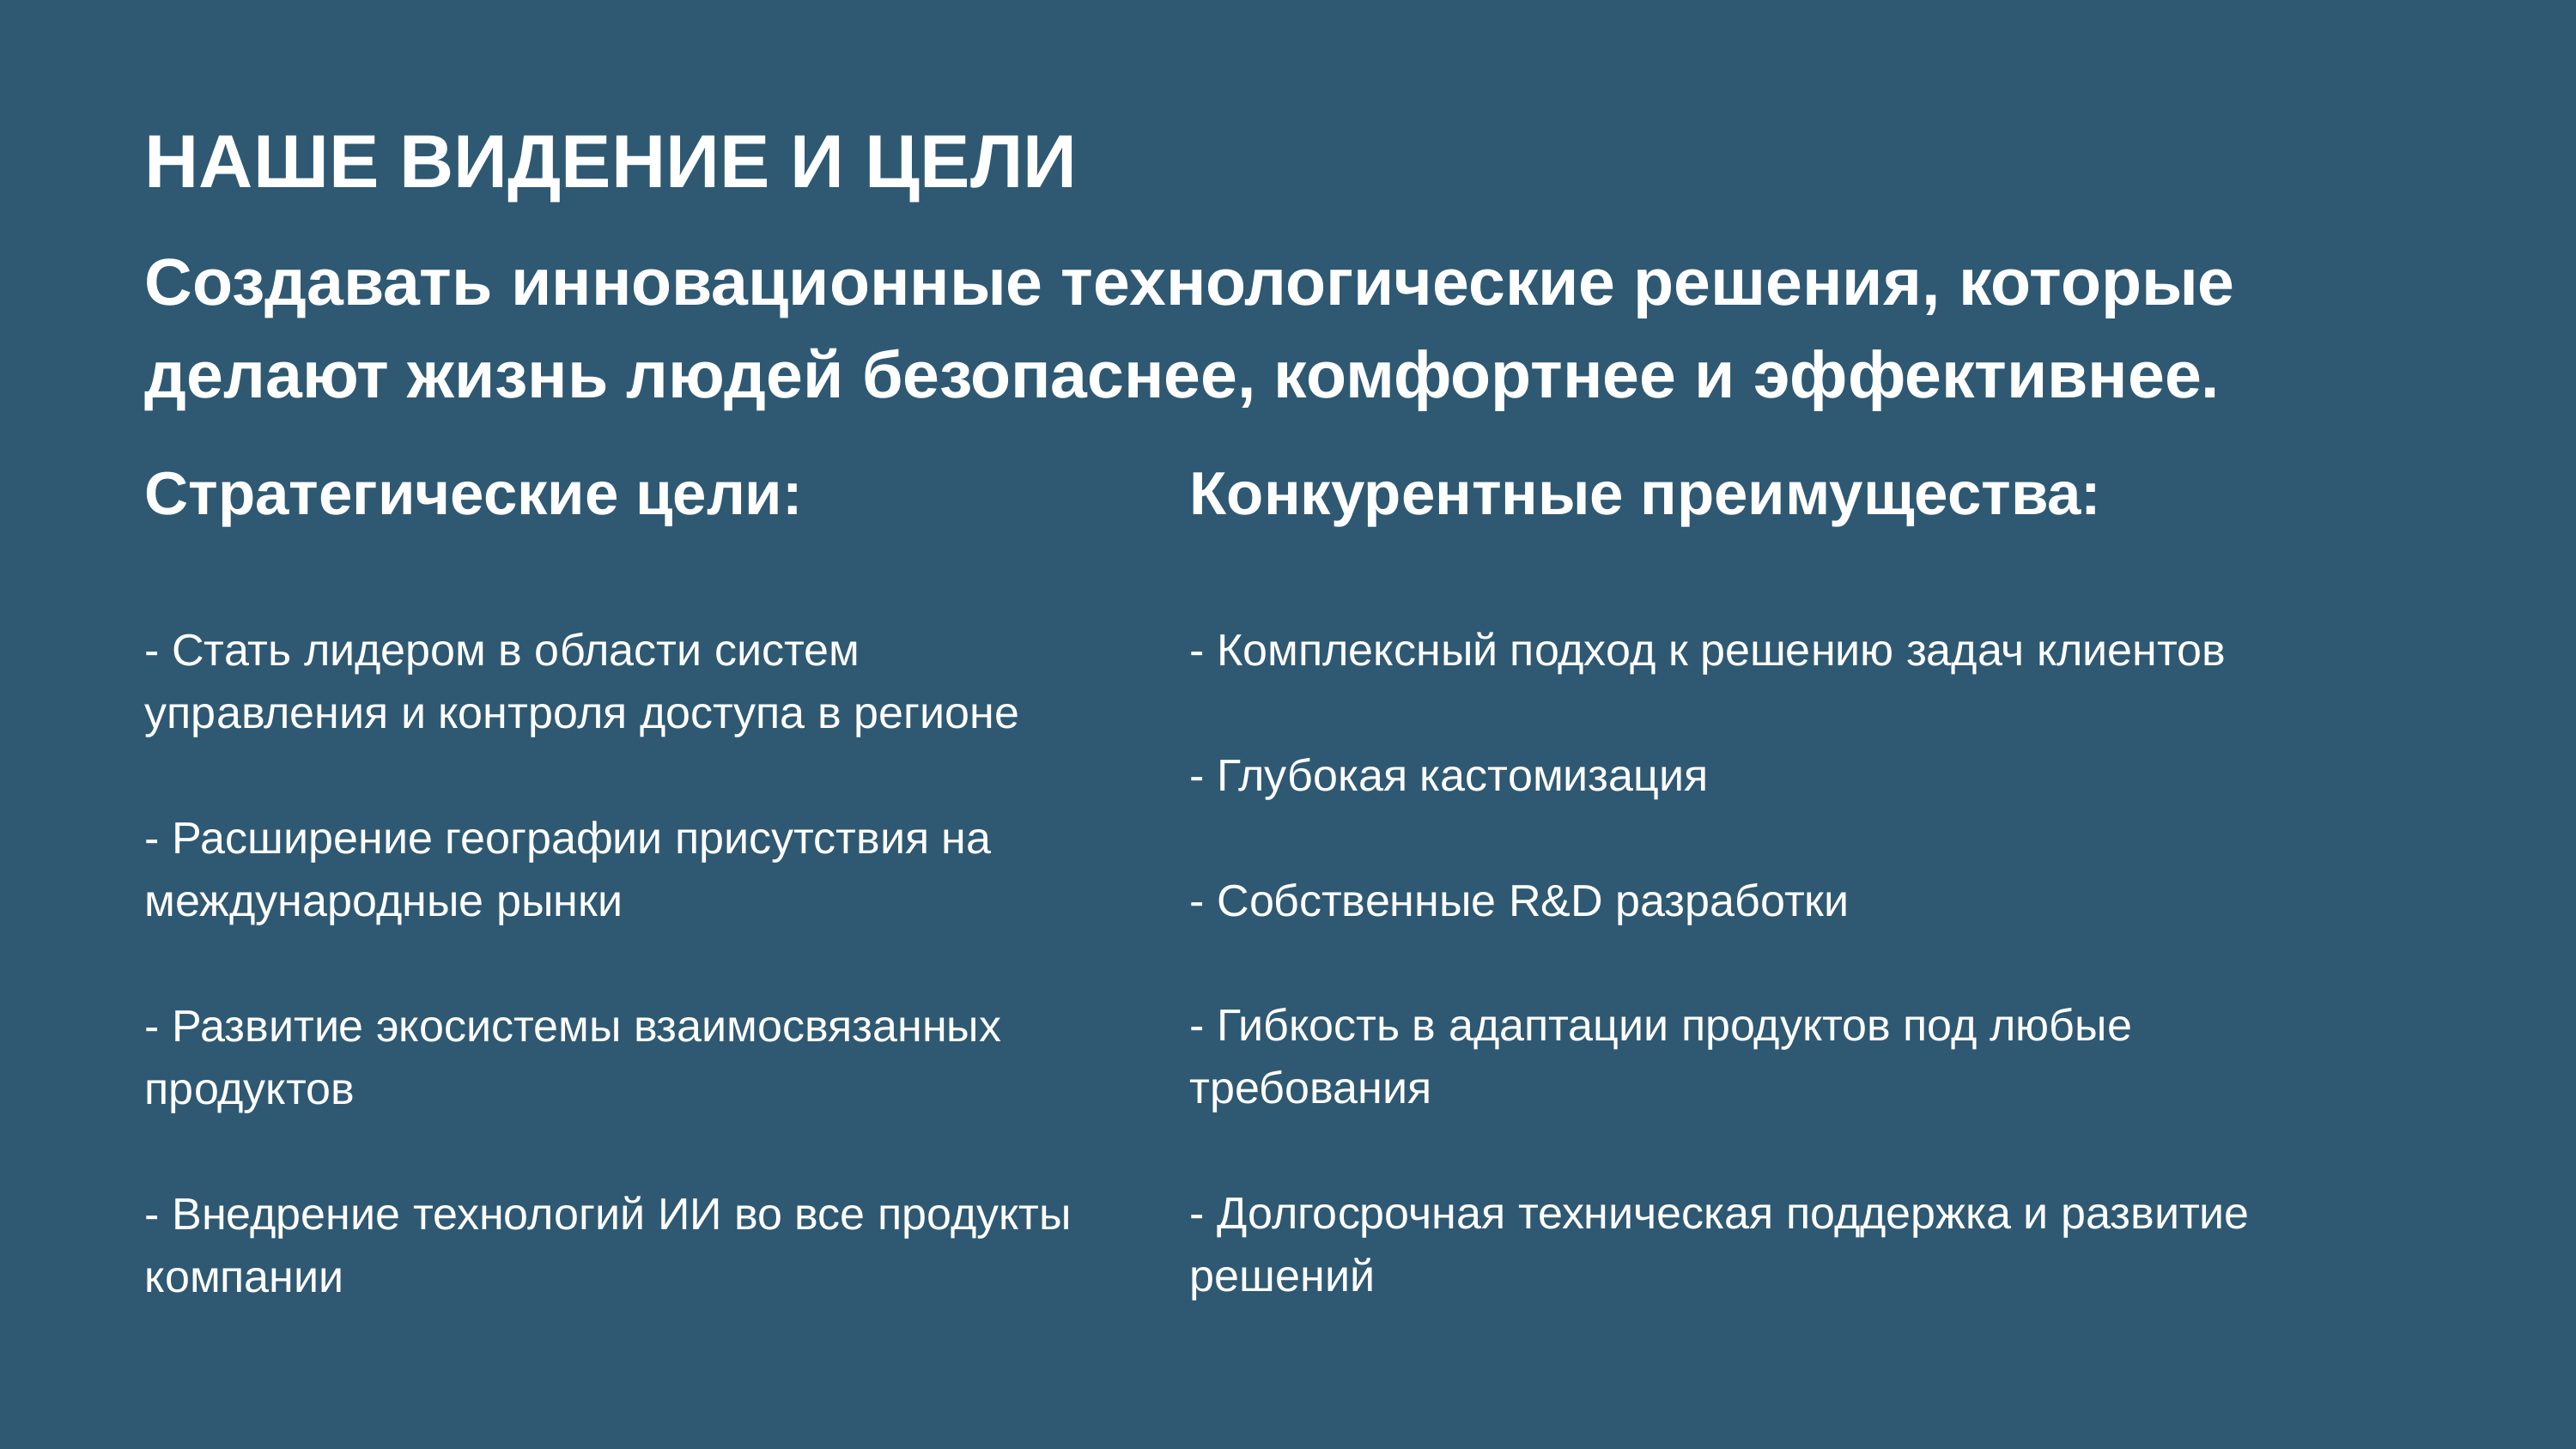

НАШЕ ВИДЕНИЕ И ЦЕЛИ
Создавать инновационные технологические решения, которые делают жизнь людей безопаснее, комфортнее и эффективнее.
Стратегические цели:

- Стать лидером в области систем управления и контроля доступа в регионе

- Расширение географии присутствия на международные рынки

- Развитие экосистемы взаимосвязанных продуктов

- Внедрение технологий ИИ во все продукты компании
Конкурентные преимущества:

- Комплексный подход к решению задач клиентов

- Глубокая кастомизация

- Собственные R&D разработки

- Гибкость в адаптации продуктов под любые требования

- Долгосрочная техническая поддержка и развитие решений